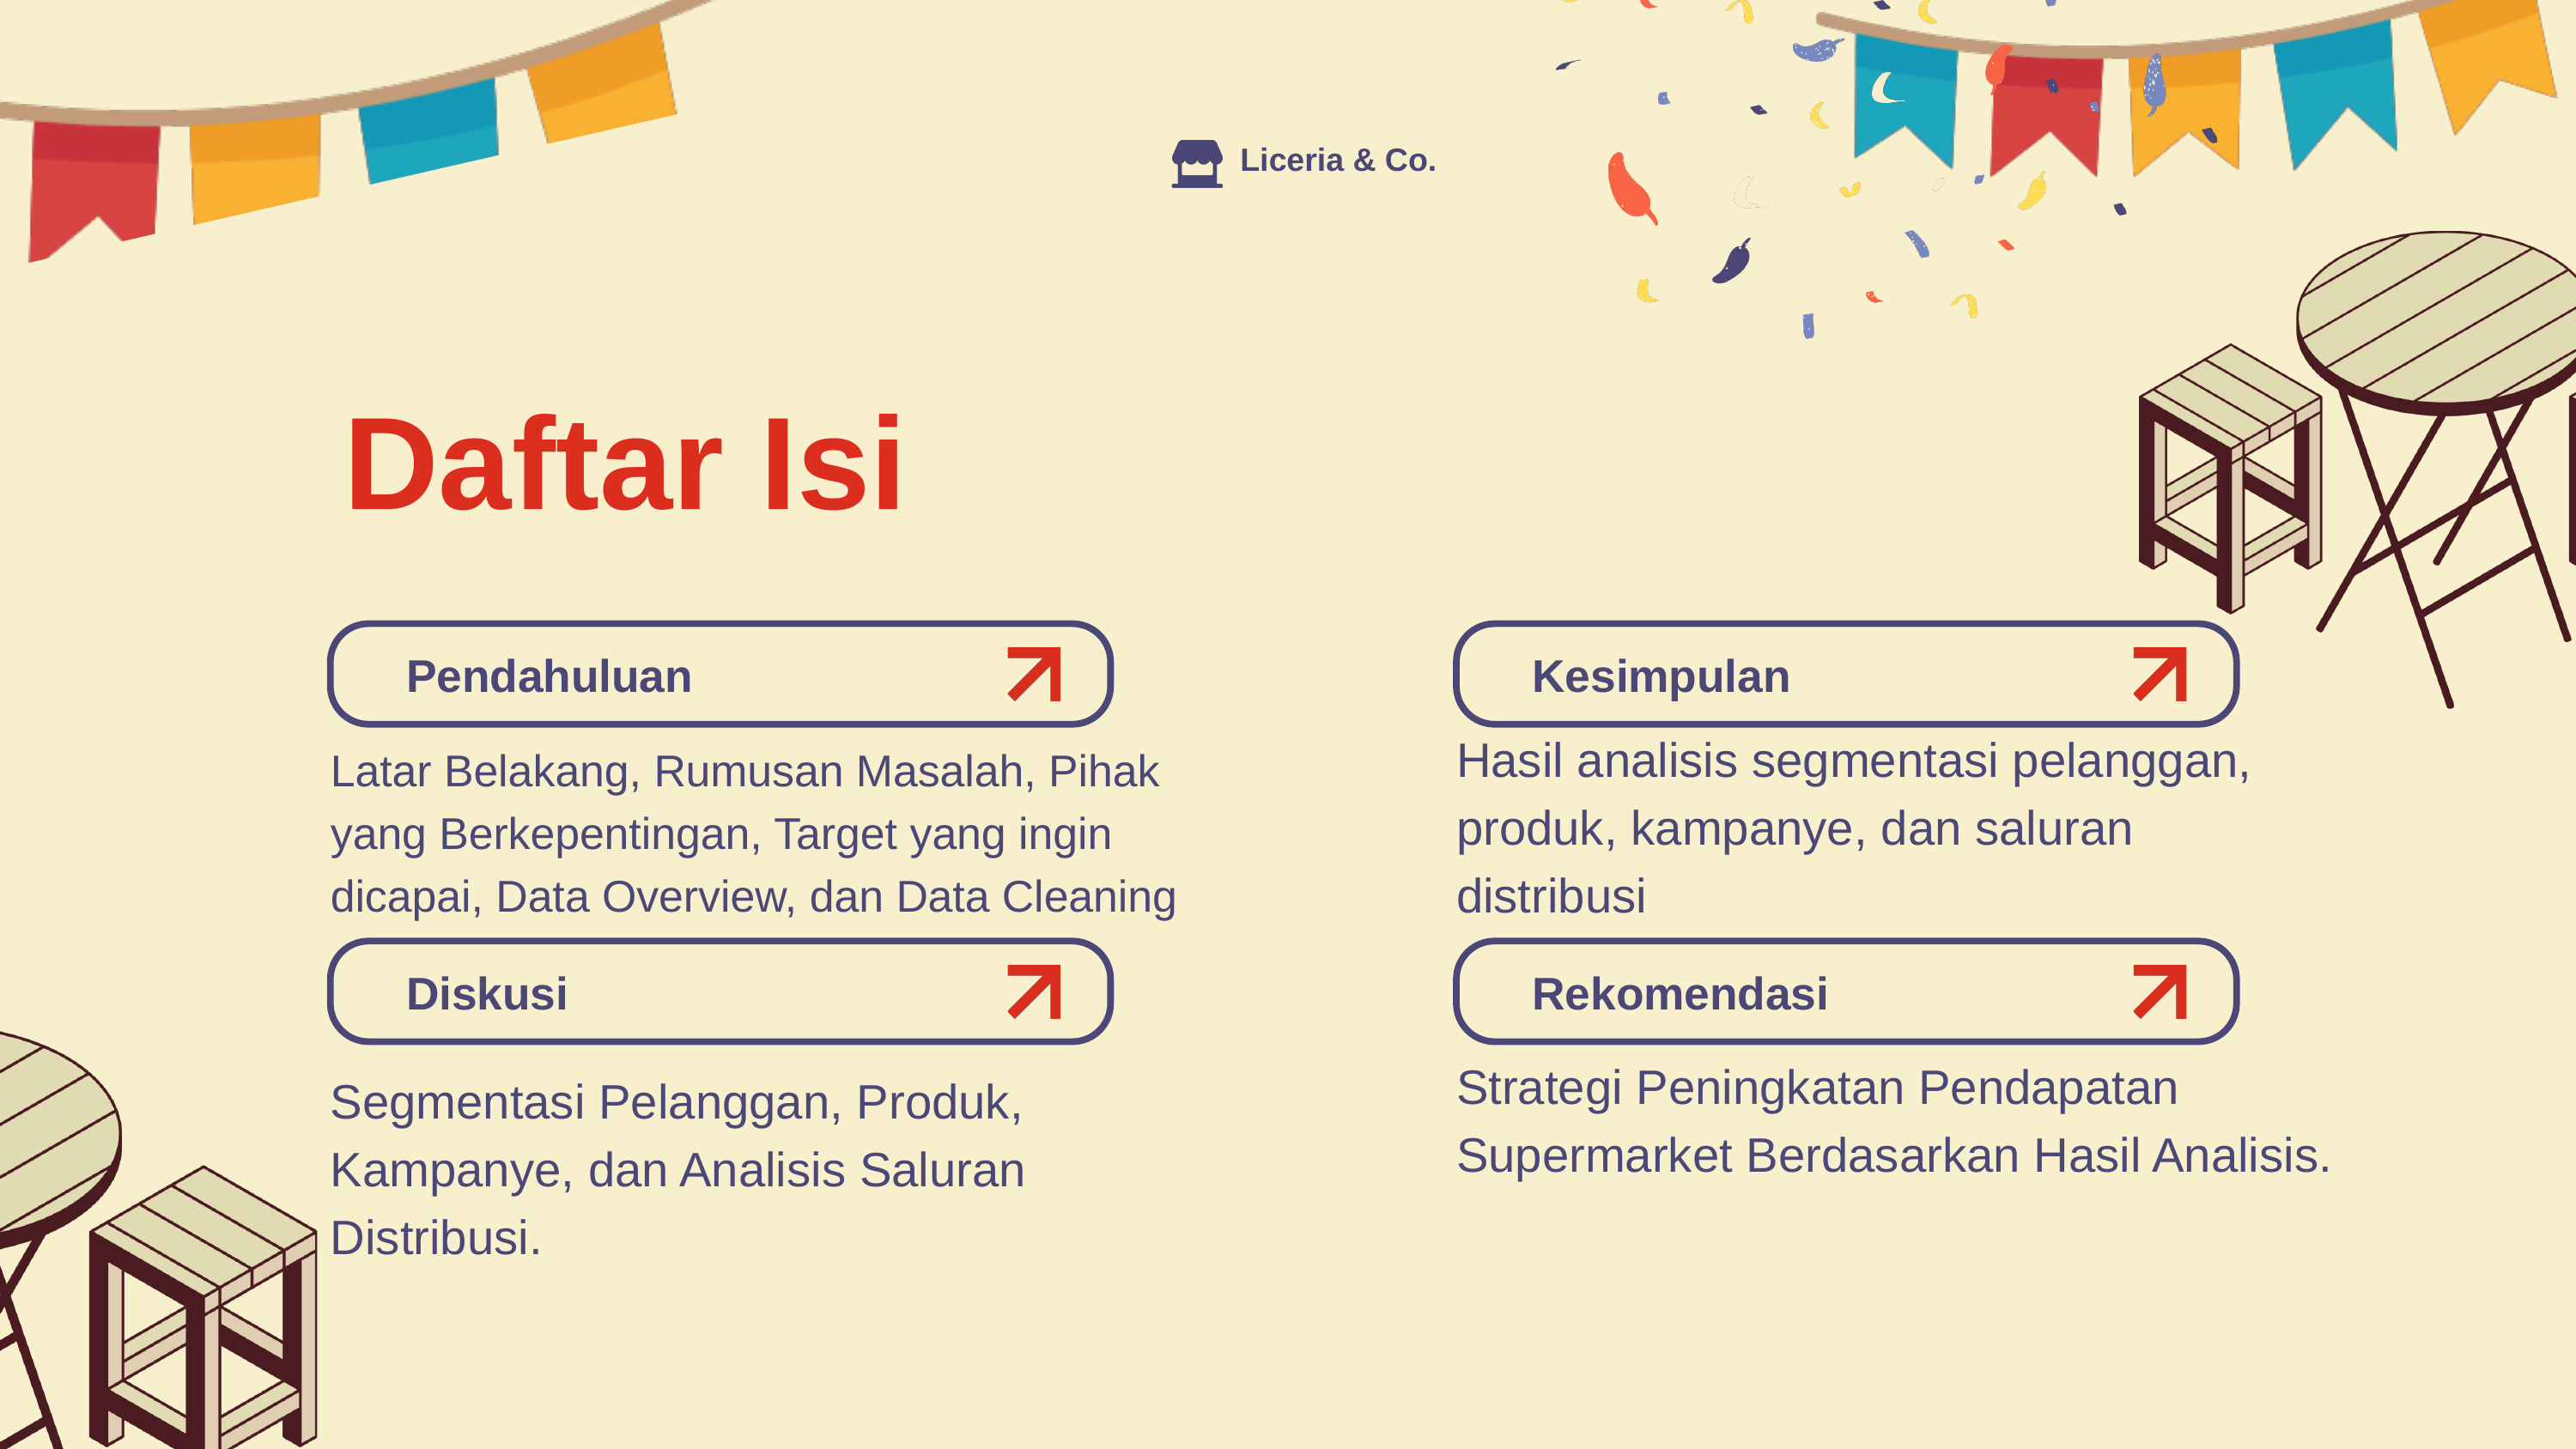

Liceria & Co.

Daftar Isi

Pendahuluan
Kesimpulan

Hasil analisis segmentasi pelanggan, produk, kampanye, dan saluran distribusi
Latar Belakang, Rumusan Masalah, Pihak yang Berkepentingan, Target yang ingin dicapai, Data Overview, dan Data Cleaning

Diskusi
Rekomendasi

Strategi Peningkatan Pendapatan Supermarket Berdasarkan Hasil Analisis.

Segmentasi Pelanggan, Produk, Kampanye, dan Analisis Saluran Distribusi.